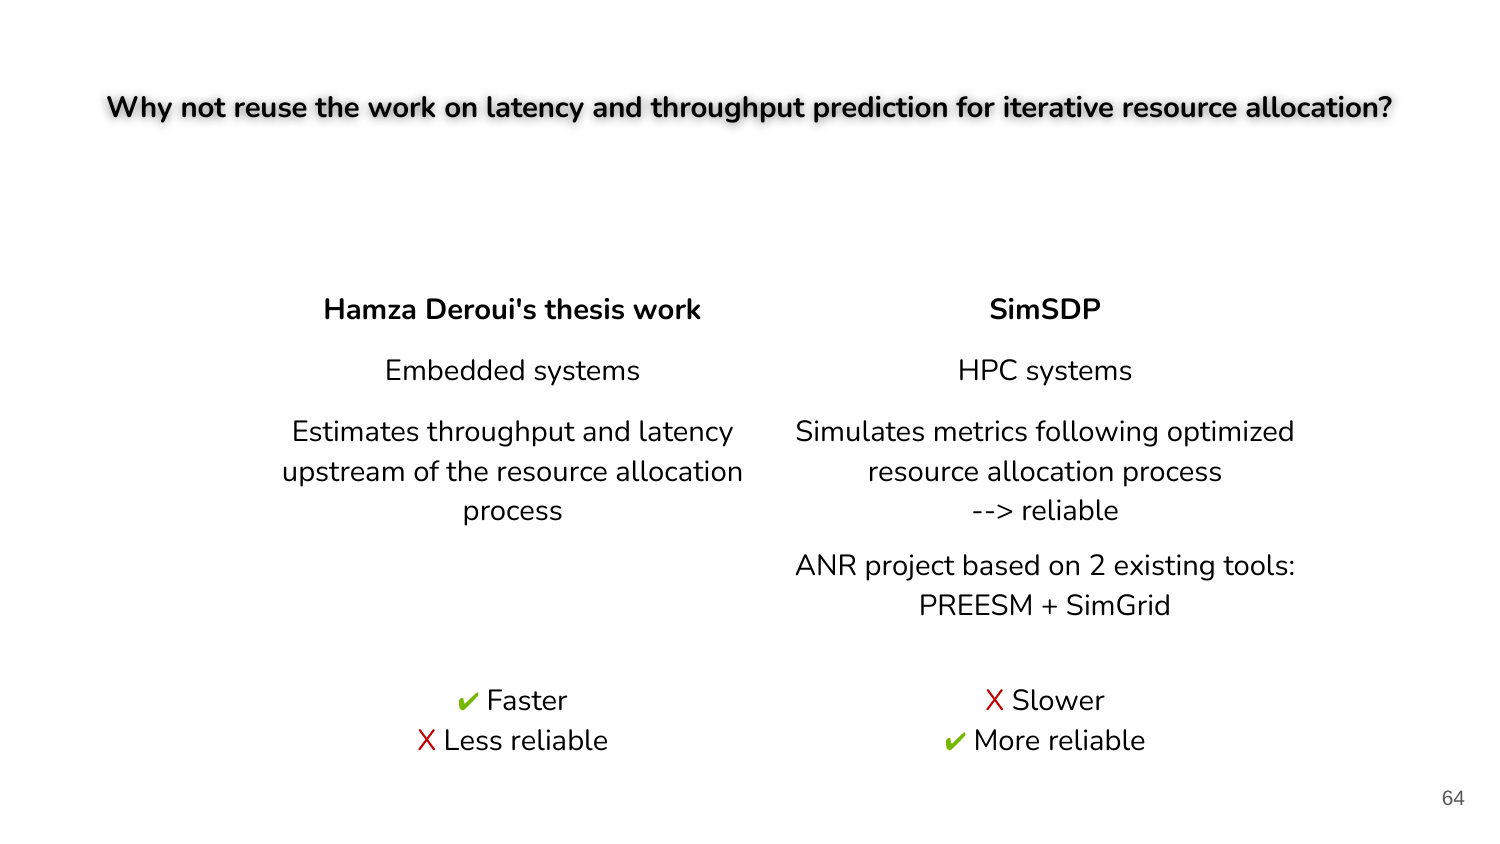

# Why not reuse the work on latency and throughput prediction for iterative resource allocation?
| Hamza Deroui's thesis work | SimSDP |
| --- | --- |
| Embedded systems | HPC systems |
| Estimates throughput and latency upstream of the resource allocation process | Simulates metrics following optimized resource allocation process --> reliable |
|  | ANR project based on 2 existing tools: PREESM + SimGrid |
| ✔ Faster X Less reliable | X Slower ✔ More reliable |
64